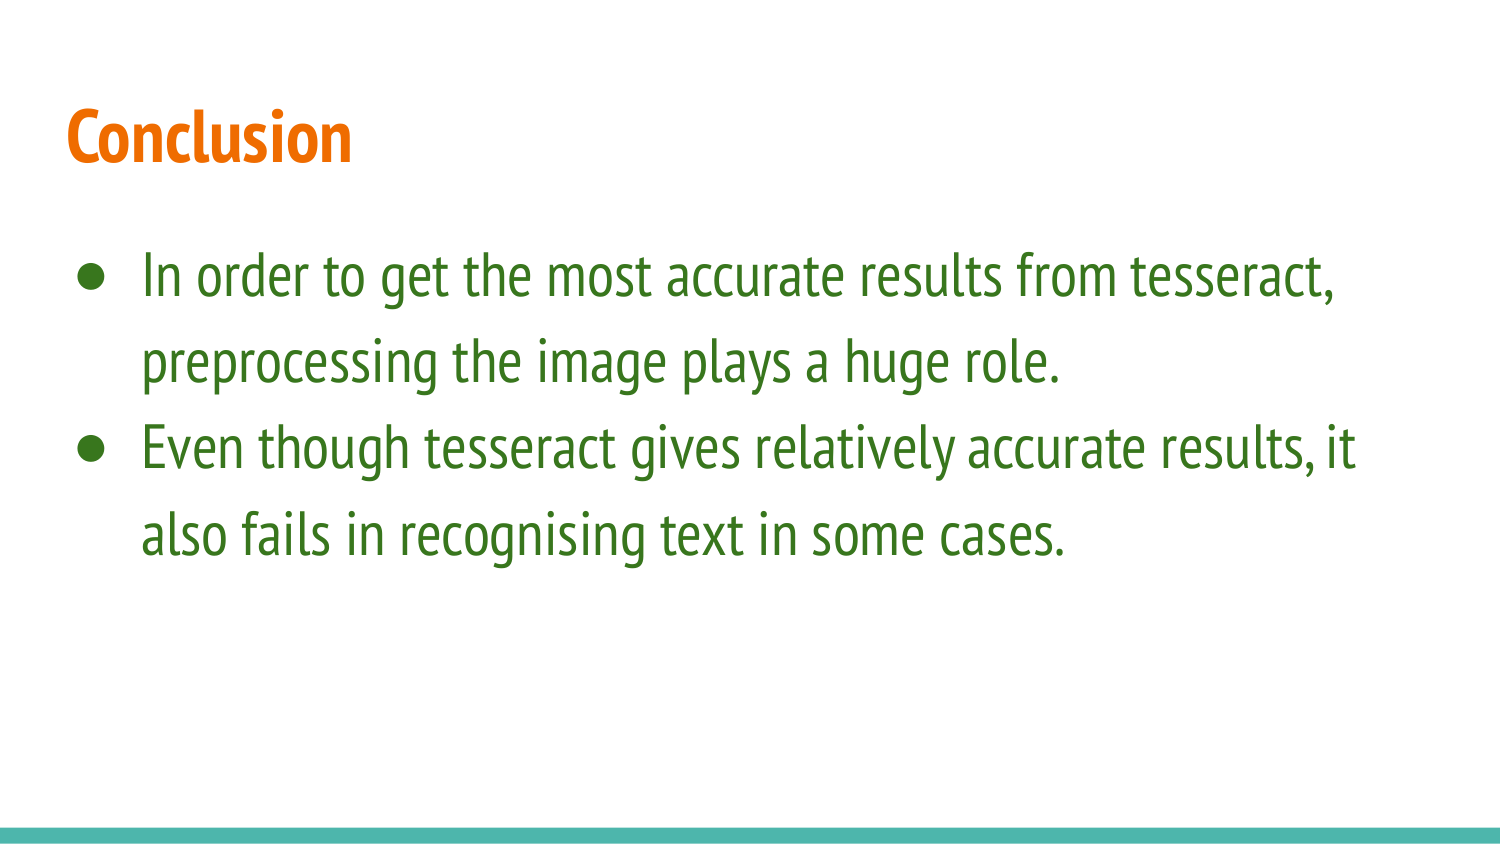

# Conclusion
In order to get the most accurate results from tesseract, preprocessing the image plays a huge role.
Even though tesseract gives relatively accurate results, it also fails in recognising text in some cases.